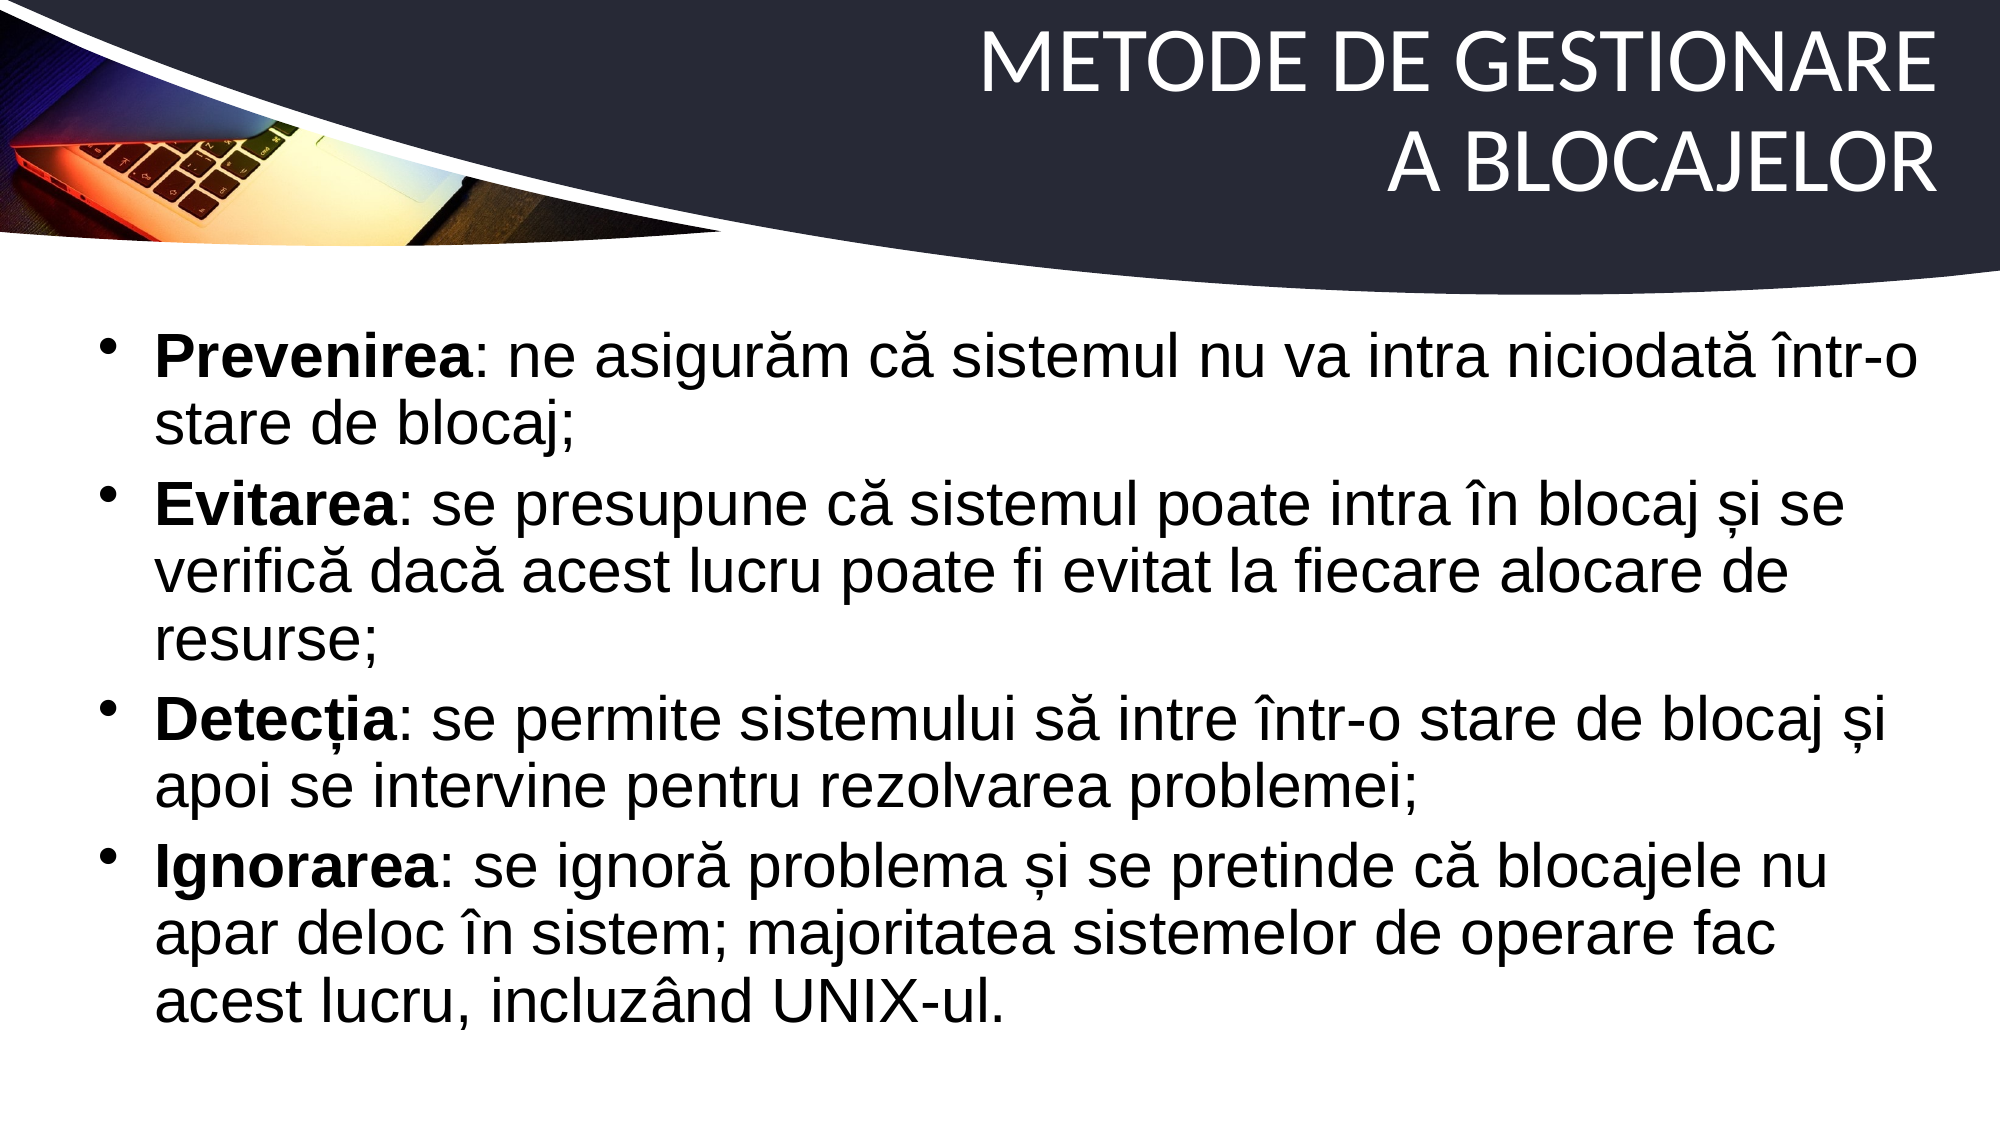

# Metode de gestionare a blocajelor
Prevenirea: ne asigurăm că sistemul nu va intra niciodată într-o stare de blocaj;
Evitarea: se presupune că sistemul poate intra în blocaj și se verifică dacă acest lucru poate fi evitat la fiecare alocare de resurse;
Detecția: se permite sistemului să intre într-o stare de blocaj și apoi se intervine pentru rezolvarea problemei;
Ignorarea: se ignoră problema și se pretinde că blocajele nu apar deloc în sistem; majoritatea sistemelor de operare fac acest lucru, incluzând UNIX-ul.